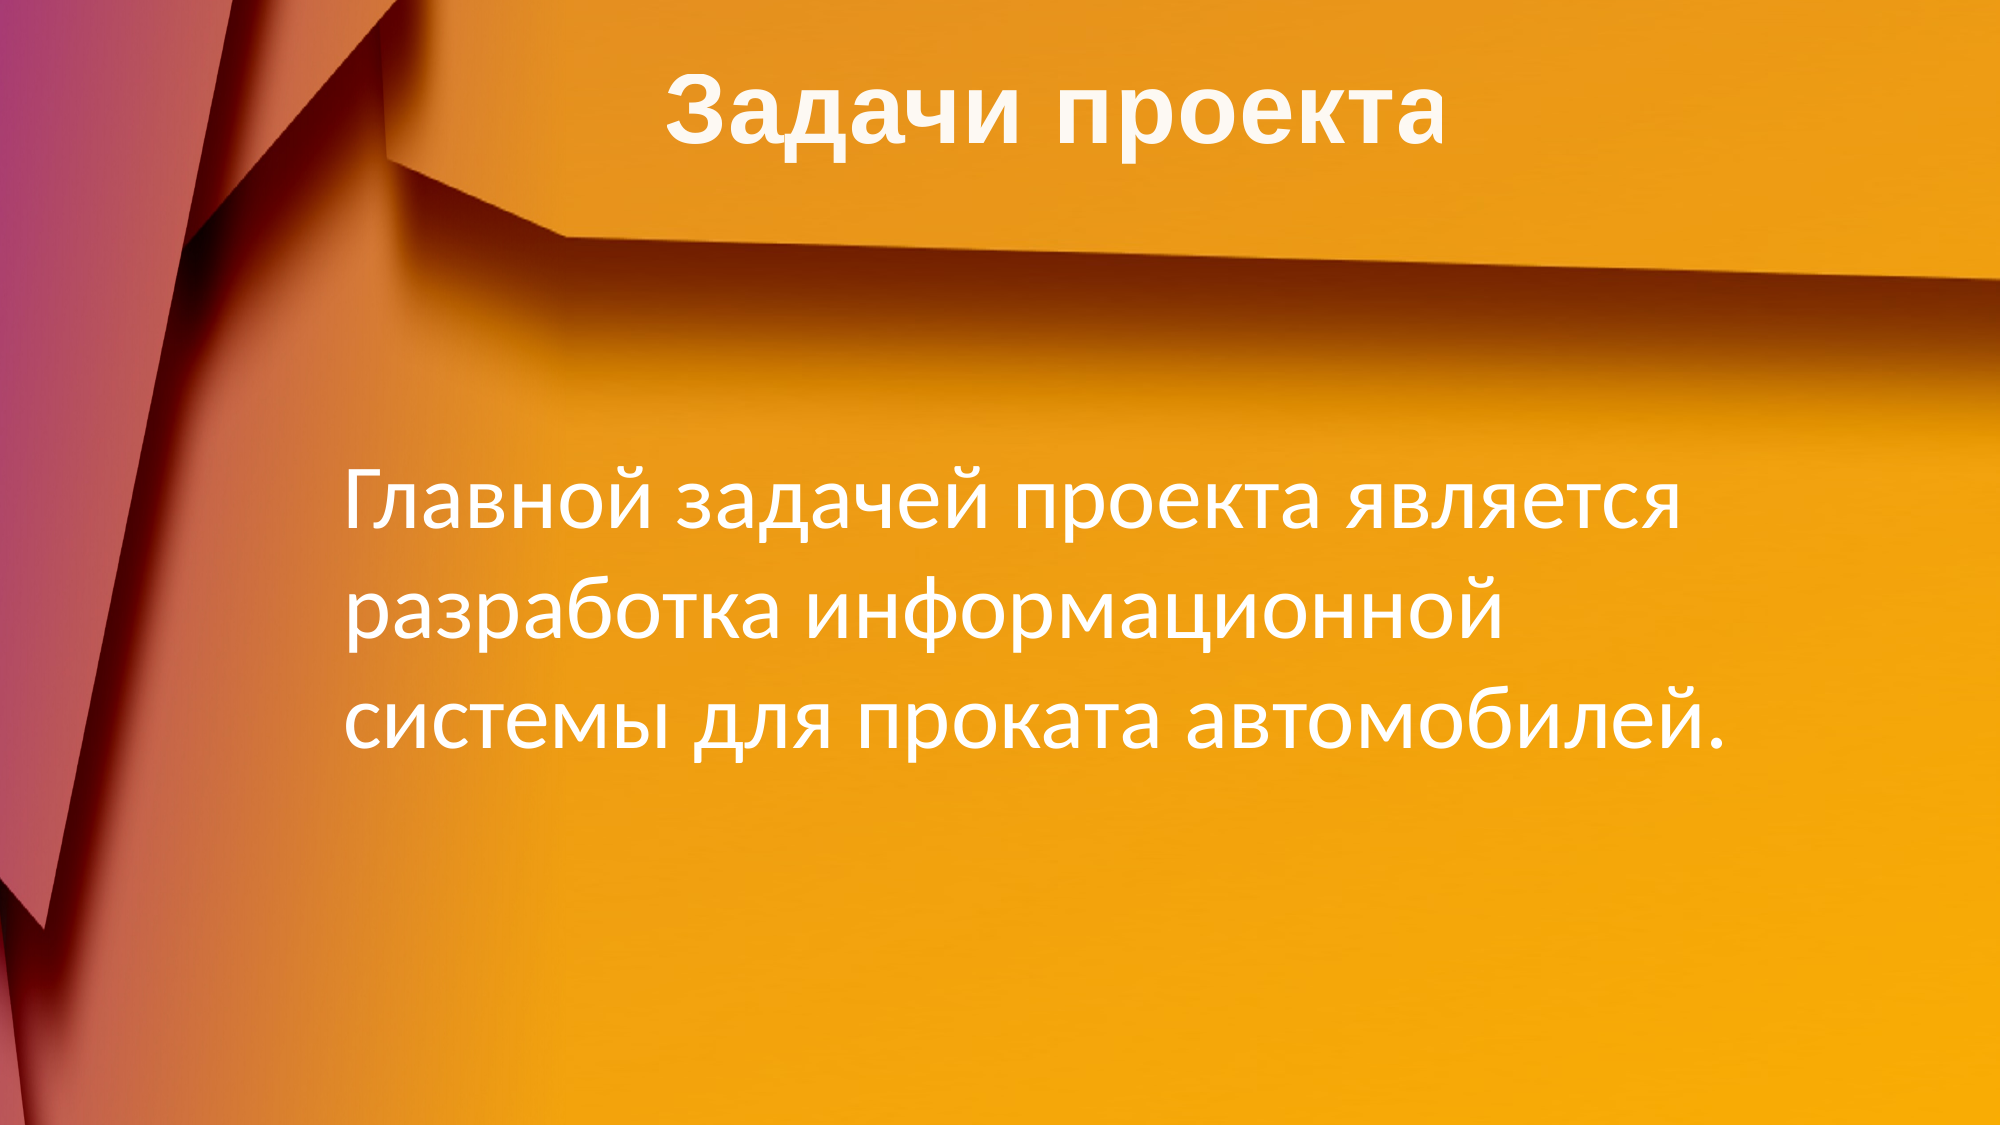

# Задачи проекта
Главной задачей проекта является разработка информационной системы для проката автомобилей.